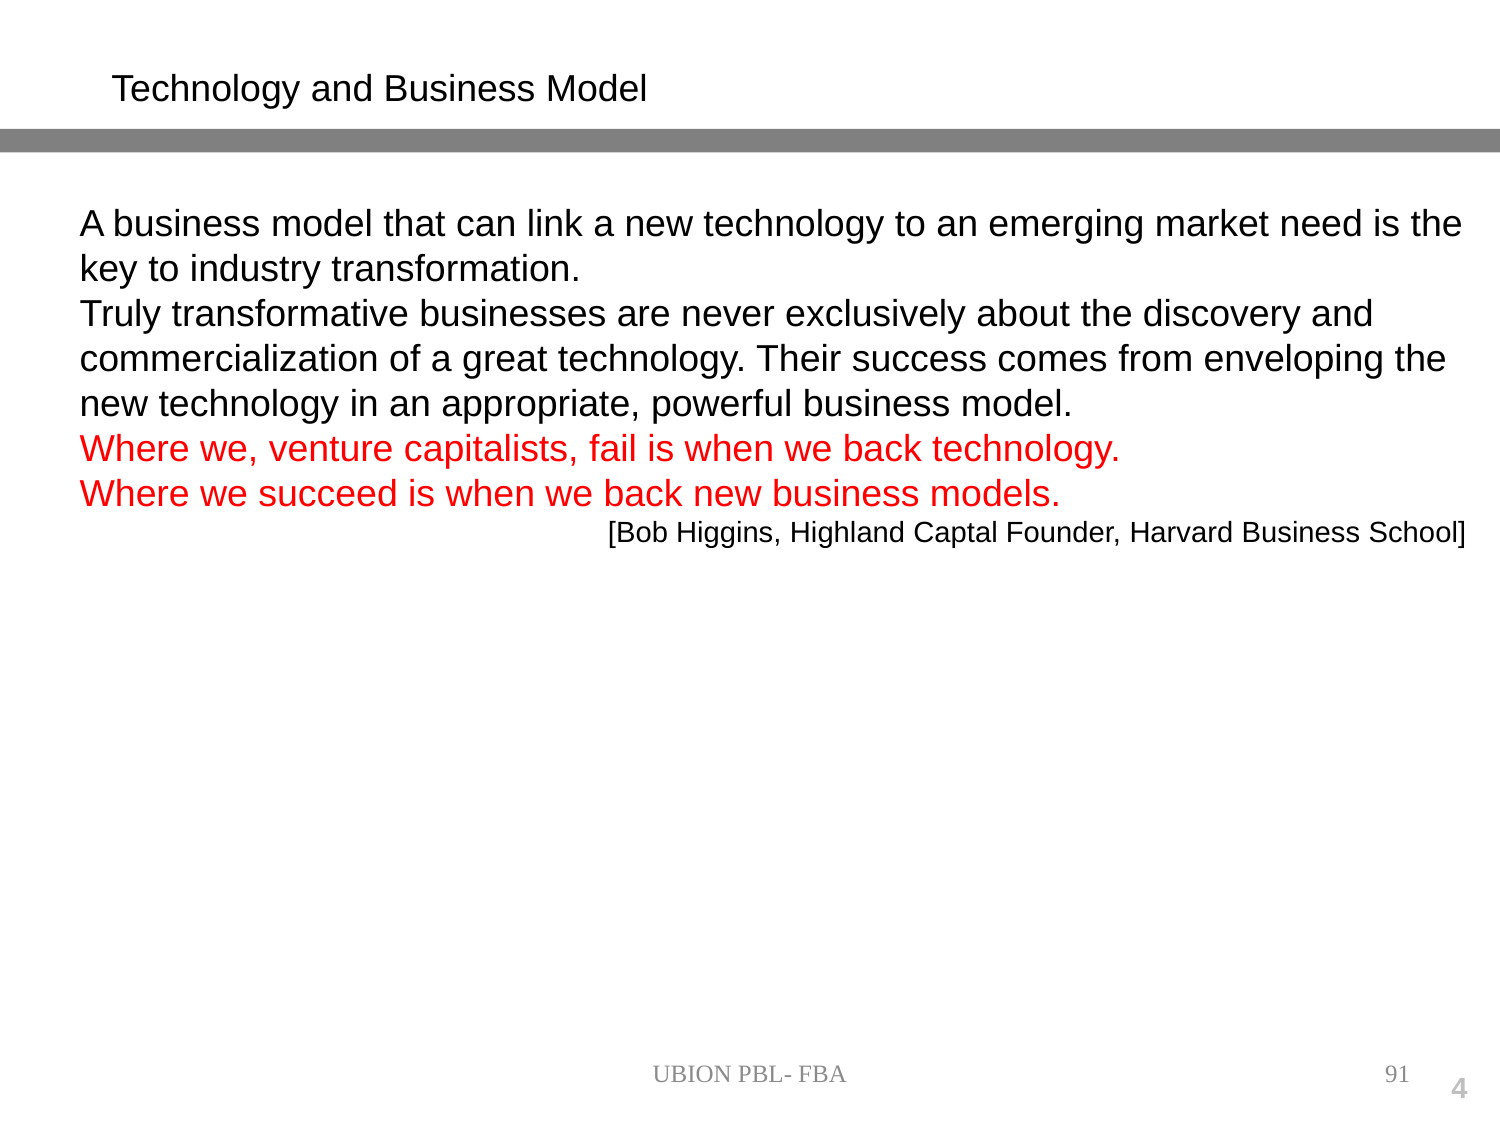

Technology and Business Model

A business model that can link a new technology to an emerging market need is the key to industry transformation.
Truly transformative businesses are never exclusively about the discovery and commercialization of a great technology. Their success comes from enveloping the new technology in an appropriate, powerful business model.
Where we, venture capitalists, fail is when we back technology.
Where we succeed is when we back new business models.
[Bob Higgins, Highland Captal Founder, Harvard Business School]
UBION PBL- FBA
91
4